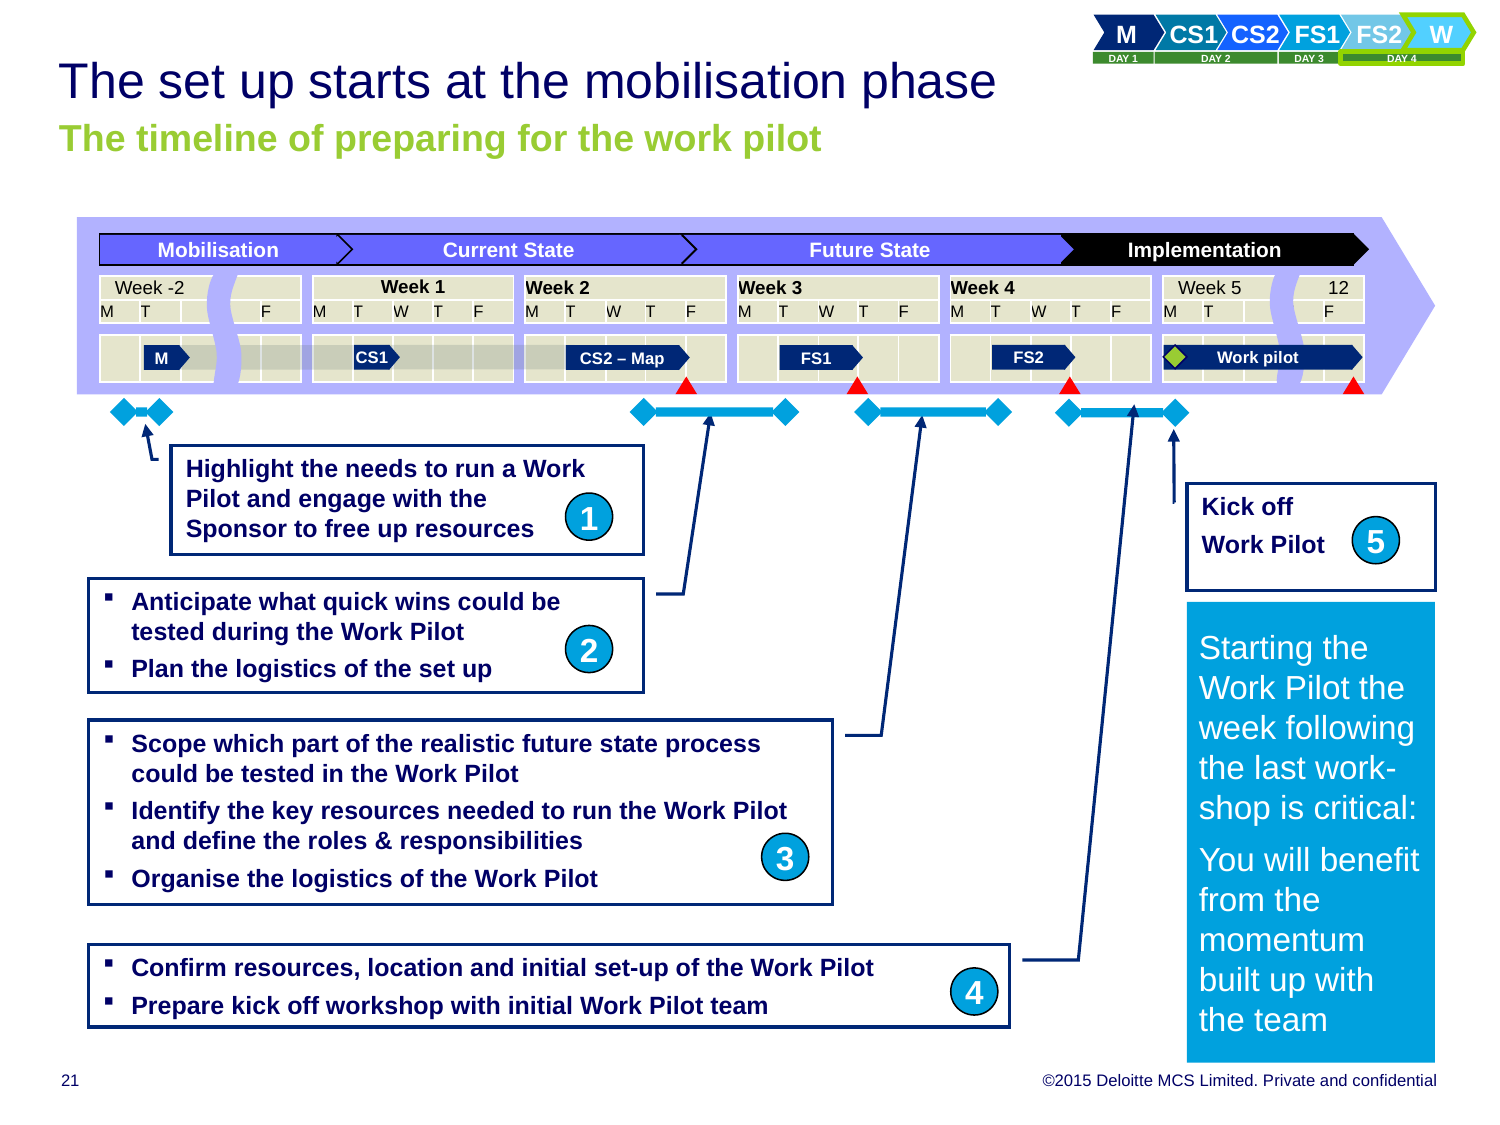

# The set up starts at the mobilisation phase The timeline of preparing for the work pilot

Mobilisation
Current State
Future State
Implementation

| Week -2 |  |  |  |  |
| --- | --- | --- | --- | --- |
| M | T |  | T | F |
|  |  |  |  |  |
|  |  |  |  |  |
| Week 1 |  |  |  |  |
| --- | --- | --- | --- | --- |
| M | T | W | T | F |
|  |  |  |  |  |
|  |  |  |  |  |
| Week 2 |  |  |  |  |
| --- | --- | --- | --- | --- |
| M | T | W | T | F |
|  |  |  |  |  |
|  |  |  |  |  |
| Week 3 |  |  |  |  |
| --- | --- | --- | --- | --- |
| M | T | W | T | F |
|  |  |  |  |  |
|  |  |  |  |  |
| Week 4 |  |  |  |  |
| --- | --- | --- | --- | --- |
| M | T | W | T | F |
|  |  |  |  |  |
|  |  |  |  |  |
| Week 5 12 |  |  |  |  |
| --- | --- | --- | --- | --- |
| M | T |  | T | F |
|  |  |  |  |  |
|  |  |  |  |  |
CS1

FS2

Work pilot

M

CS2 – Map

FS1

Highlight the needs to run a Work Pilot and engage with the
Sponsor to free up resources
Kick off
Work Pilot
1
5
Anticipate what quick wins could be tested during the Work Pilot
Plan the logistics of the set up
Starting the Work Pilot the week following the last work-shop is critical:
You will benefit from the momentum built up with the team
2
Scope which part of the realistic future state process could be tested in the Work Pilot
Identify the key resources needed to run the Work Pilot and define the roles & responsibilities
Organise the logistics of the Work Pilot
3
Confirm resources, location and initial set-up of the Work Pilot
Prepare kick off workshop with initial Work Pilot team
4
21